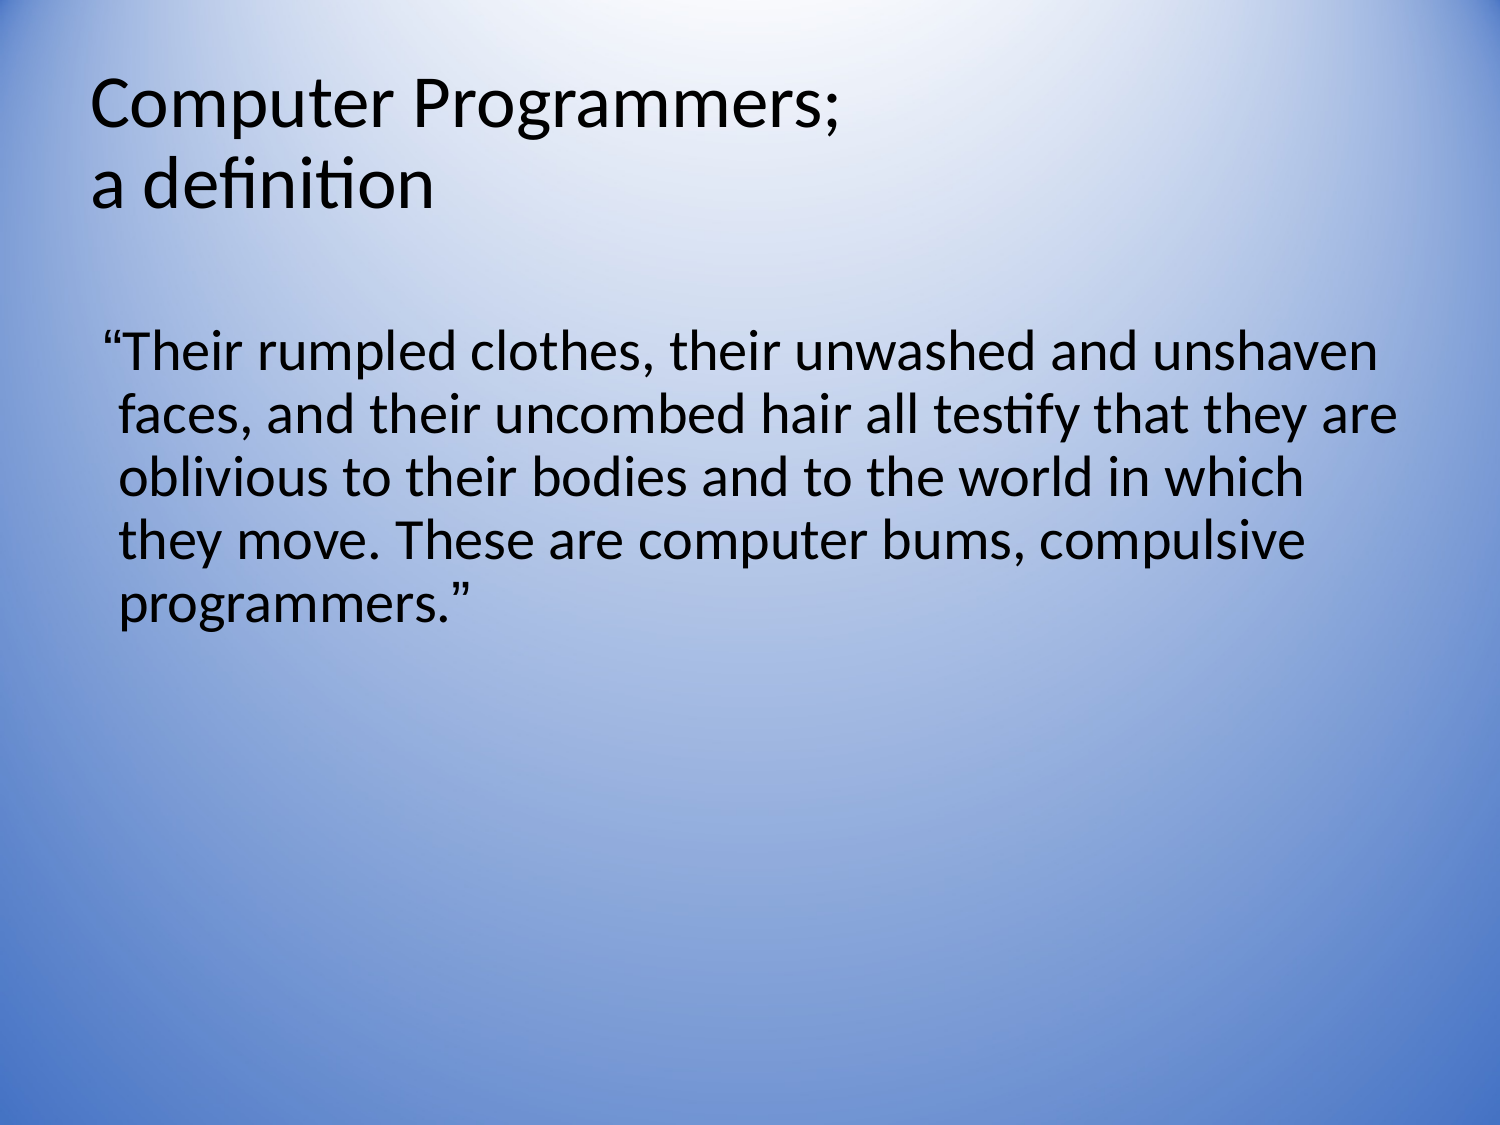

# Computer Programmers; a definition
 “Their rumpled clothes, their unwashed and unshaven faces, and their uncombed hair all testify that they are oblivious to their bodies and to the world in which they move. These are computer bums, compulsive programmers.”